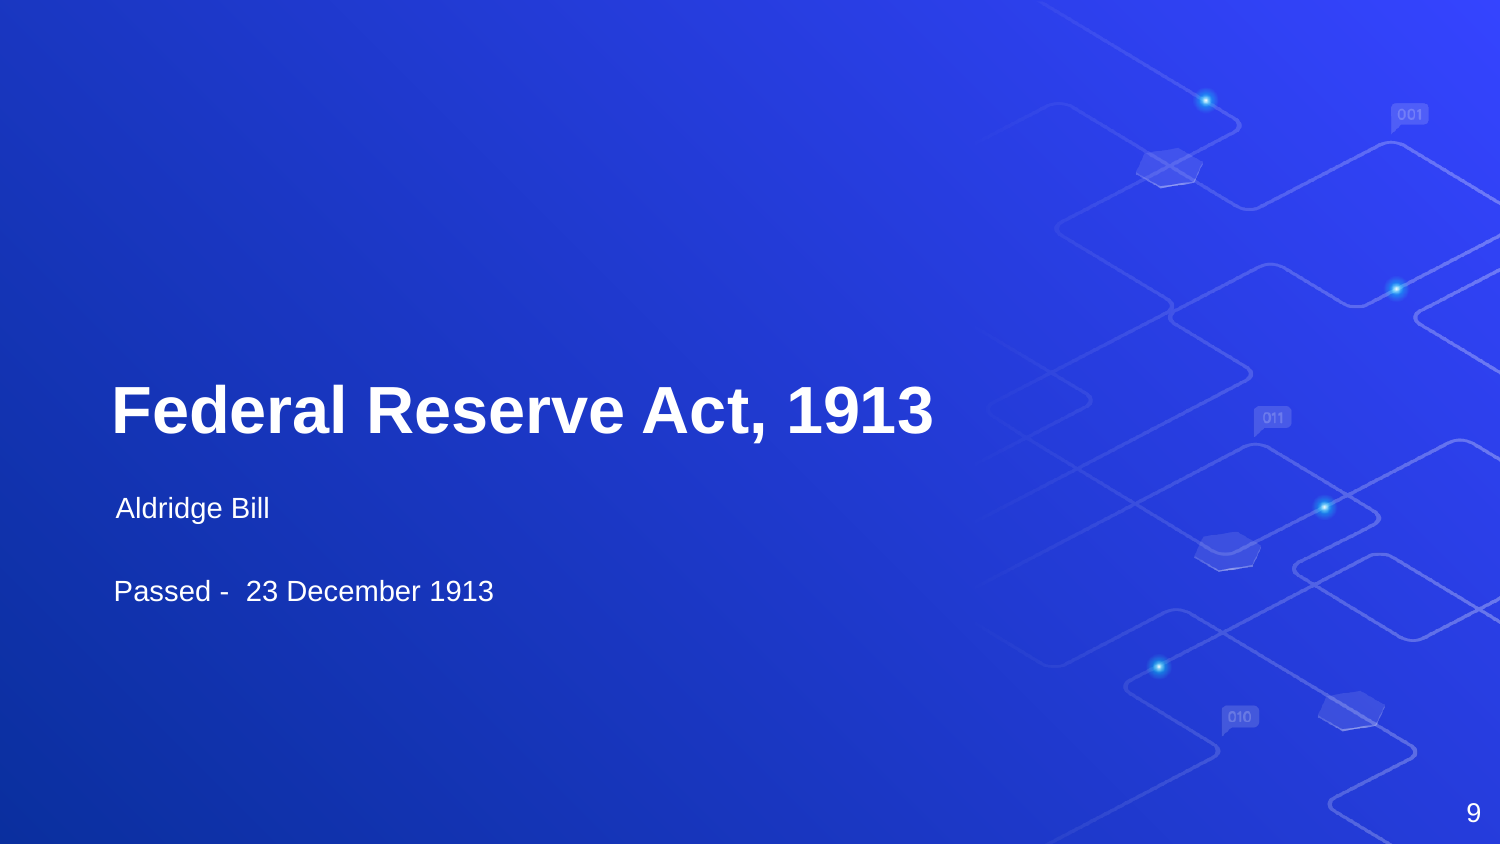

Federal Reserve Act, 1913
Aldridge Bill
Passed -  23 December 1913
9